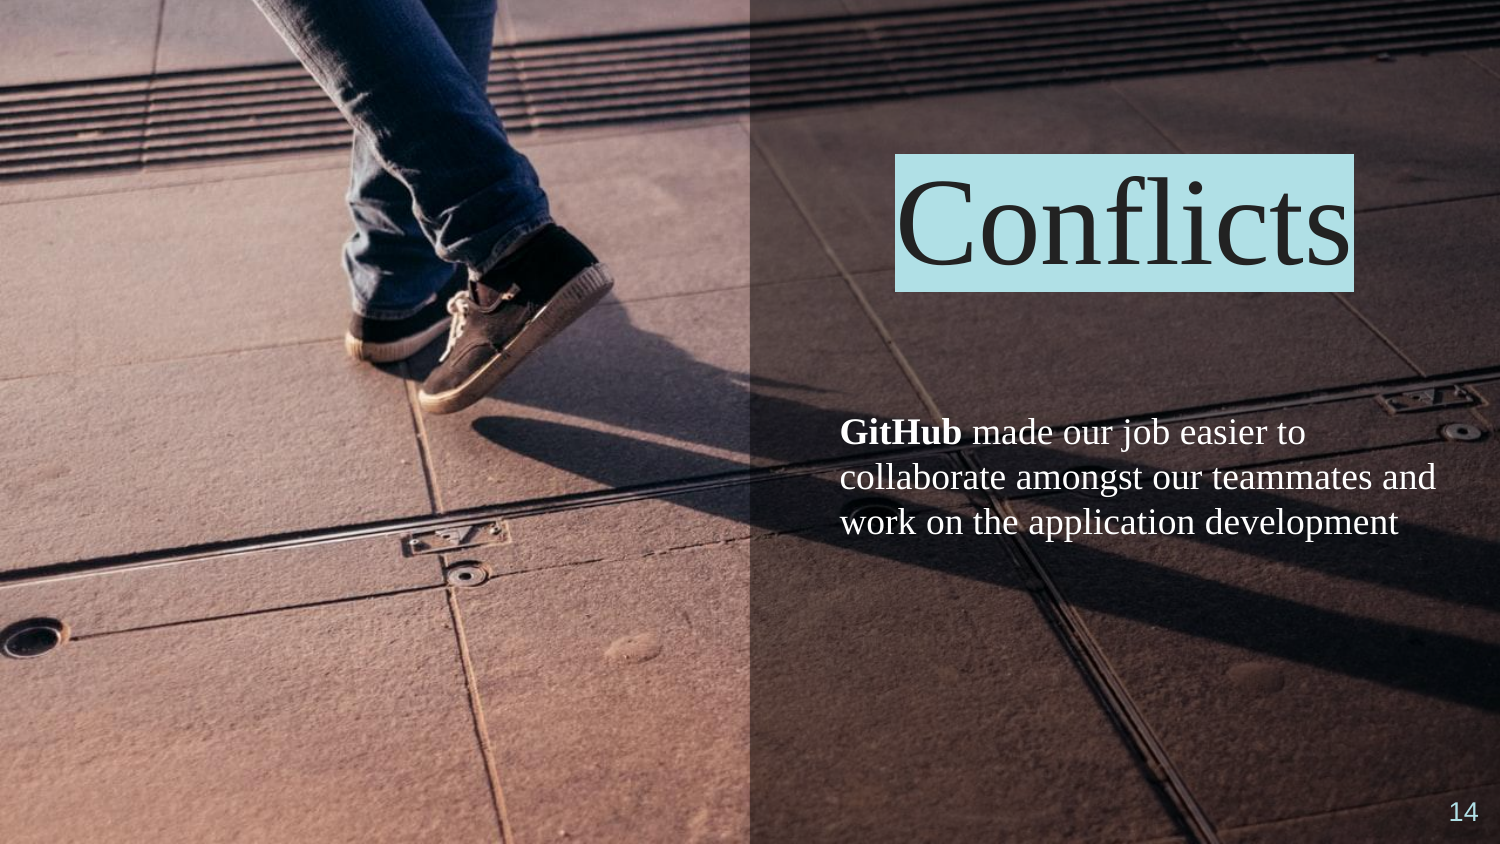

Conflicts
GitHub made our job easier to collaborate amongst our teammates and work on the application development
14